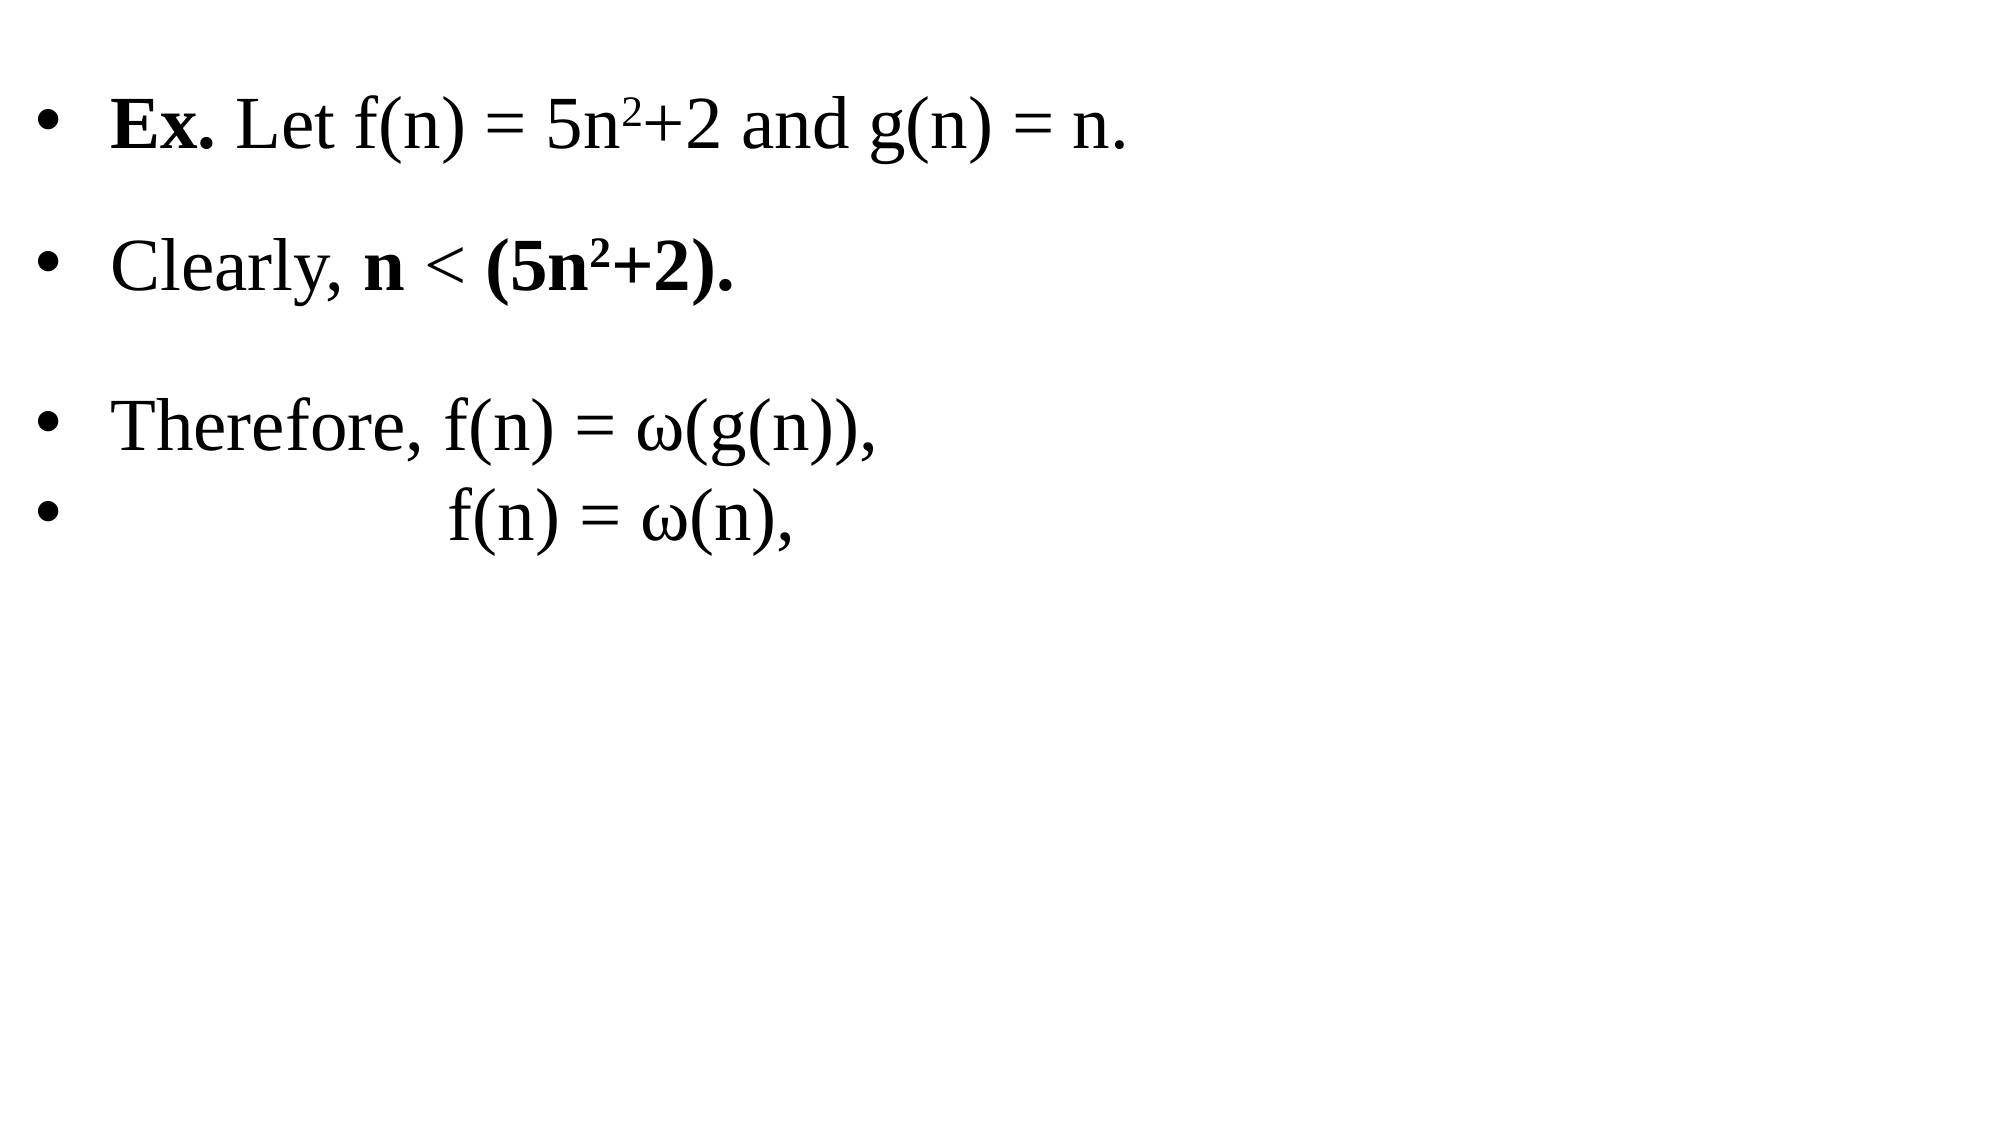

Ex. Let f(n) = 5n2+2 and g(n) = n.
Clearly, n < (5n2+2).
Therefore, f(n) = ω(g(n)),
                  f(n) = ω(n),